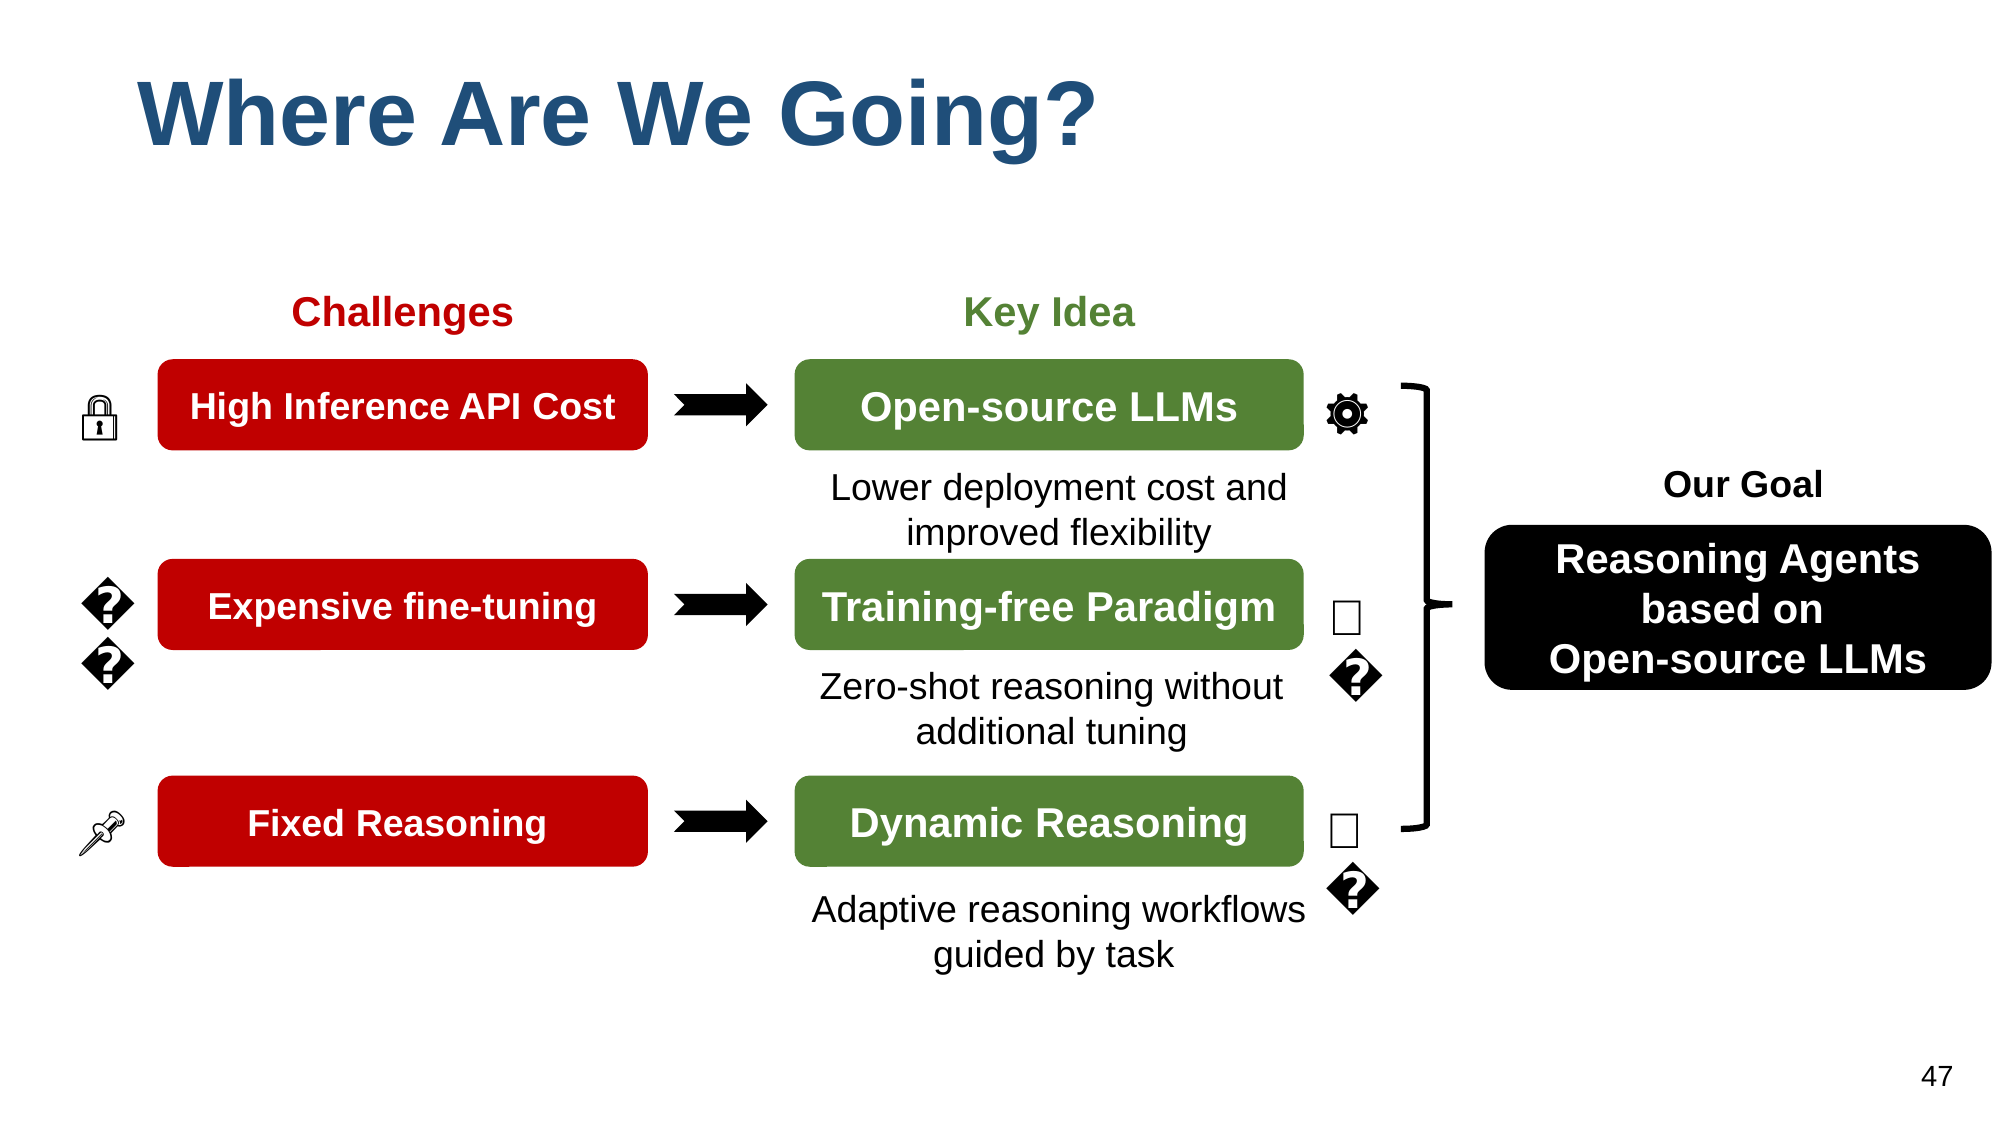

# Where Are We Going?
Challenges
Key Idea
High Inference API Cost
Open-source LLMs
⚙️
🔒

Our Goal
Reasoning Agents
based on
Open-source LLMs
Lower deployment cost and improved flexibility
Expensive fine-tuning
Training-free Paradigm
🔧
🚀

Zero-shot reasoning without additional tuning
Fixed Reasoning
Dynamic Reasoning
📌
🔄

Adaptive reasoning workflows guided by task
47